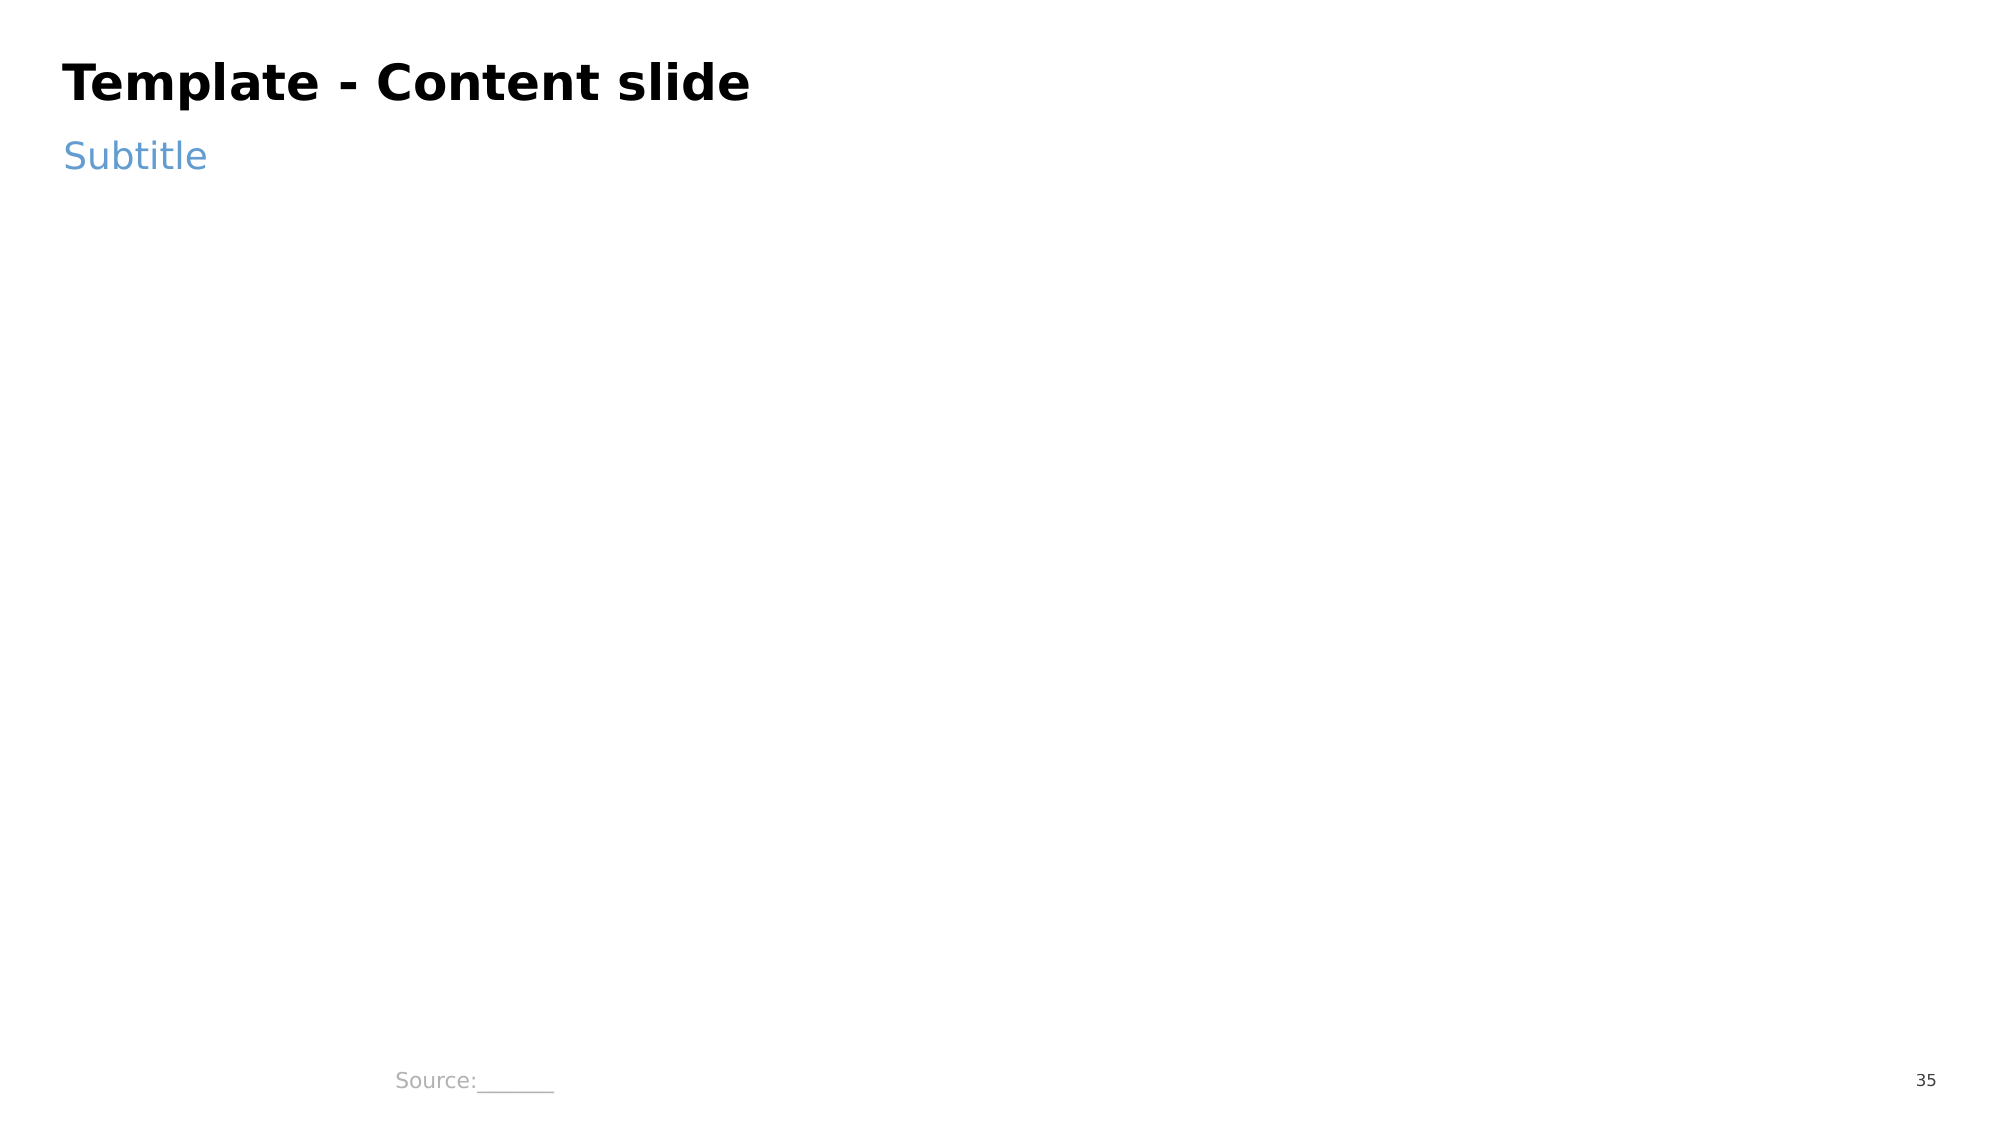

# Template - Content slide
Subtitle

Source:_______